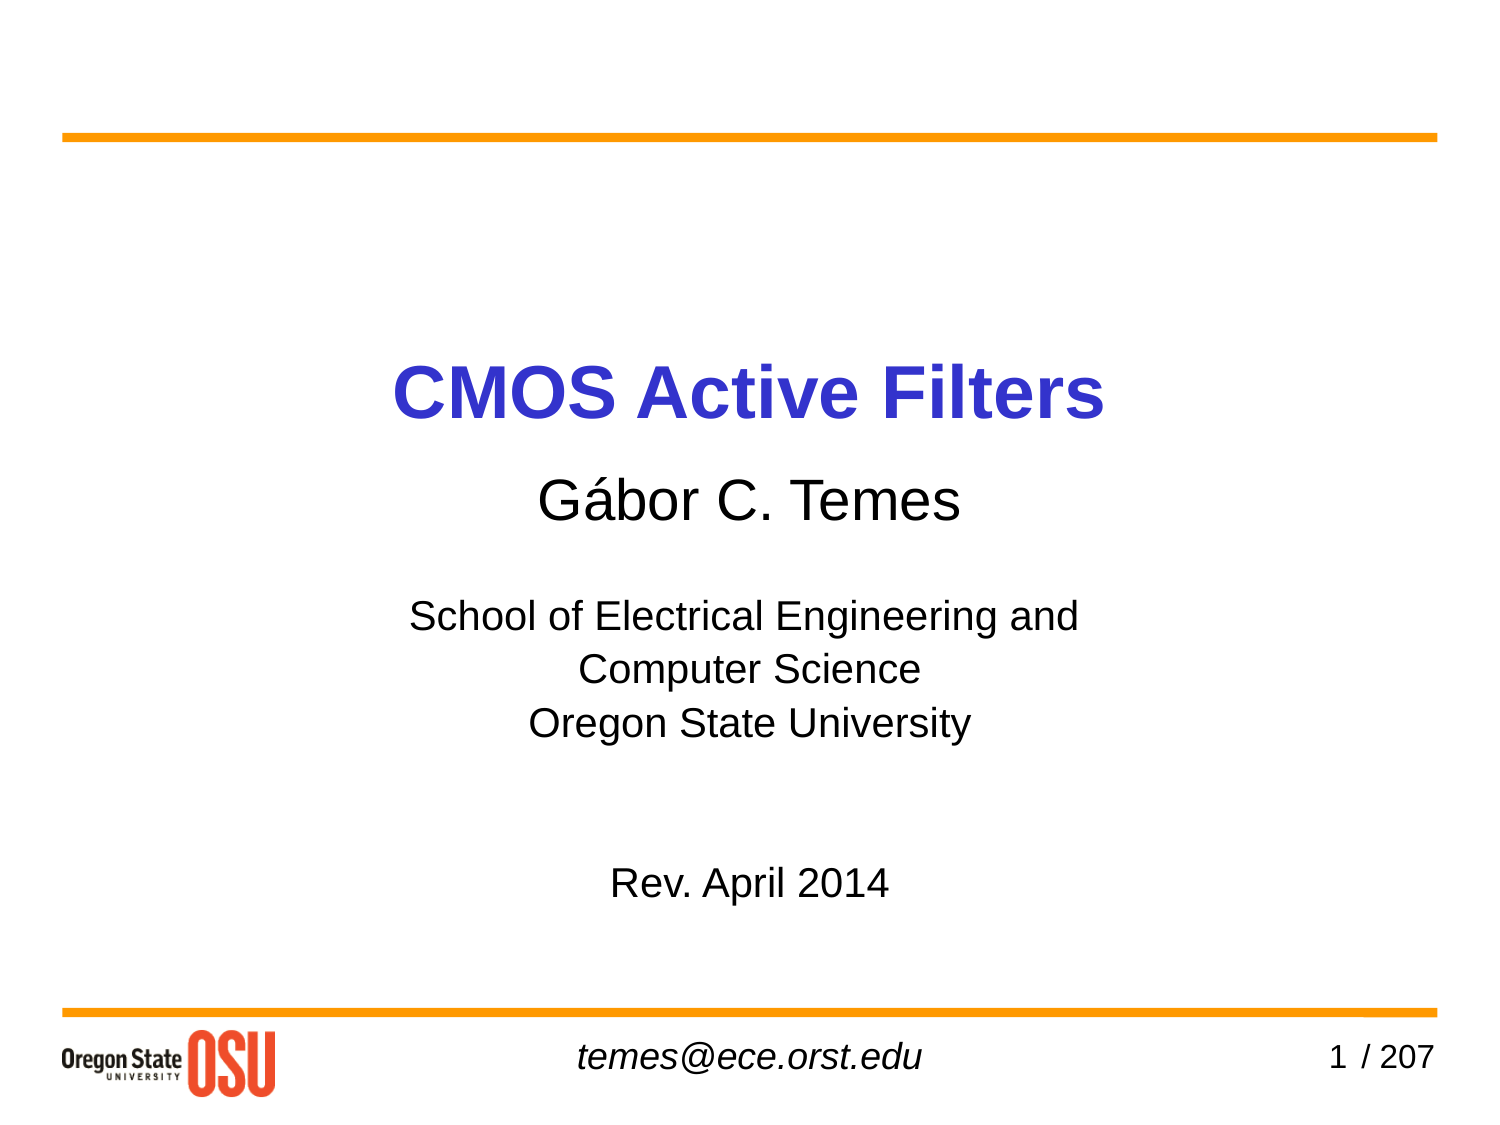

CMOS Active Filters
Gábor C. Temes

School of Electrical Engineering and
Computer Science
Oregon State University

Rev. April 2014
1